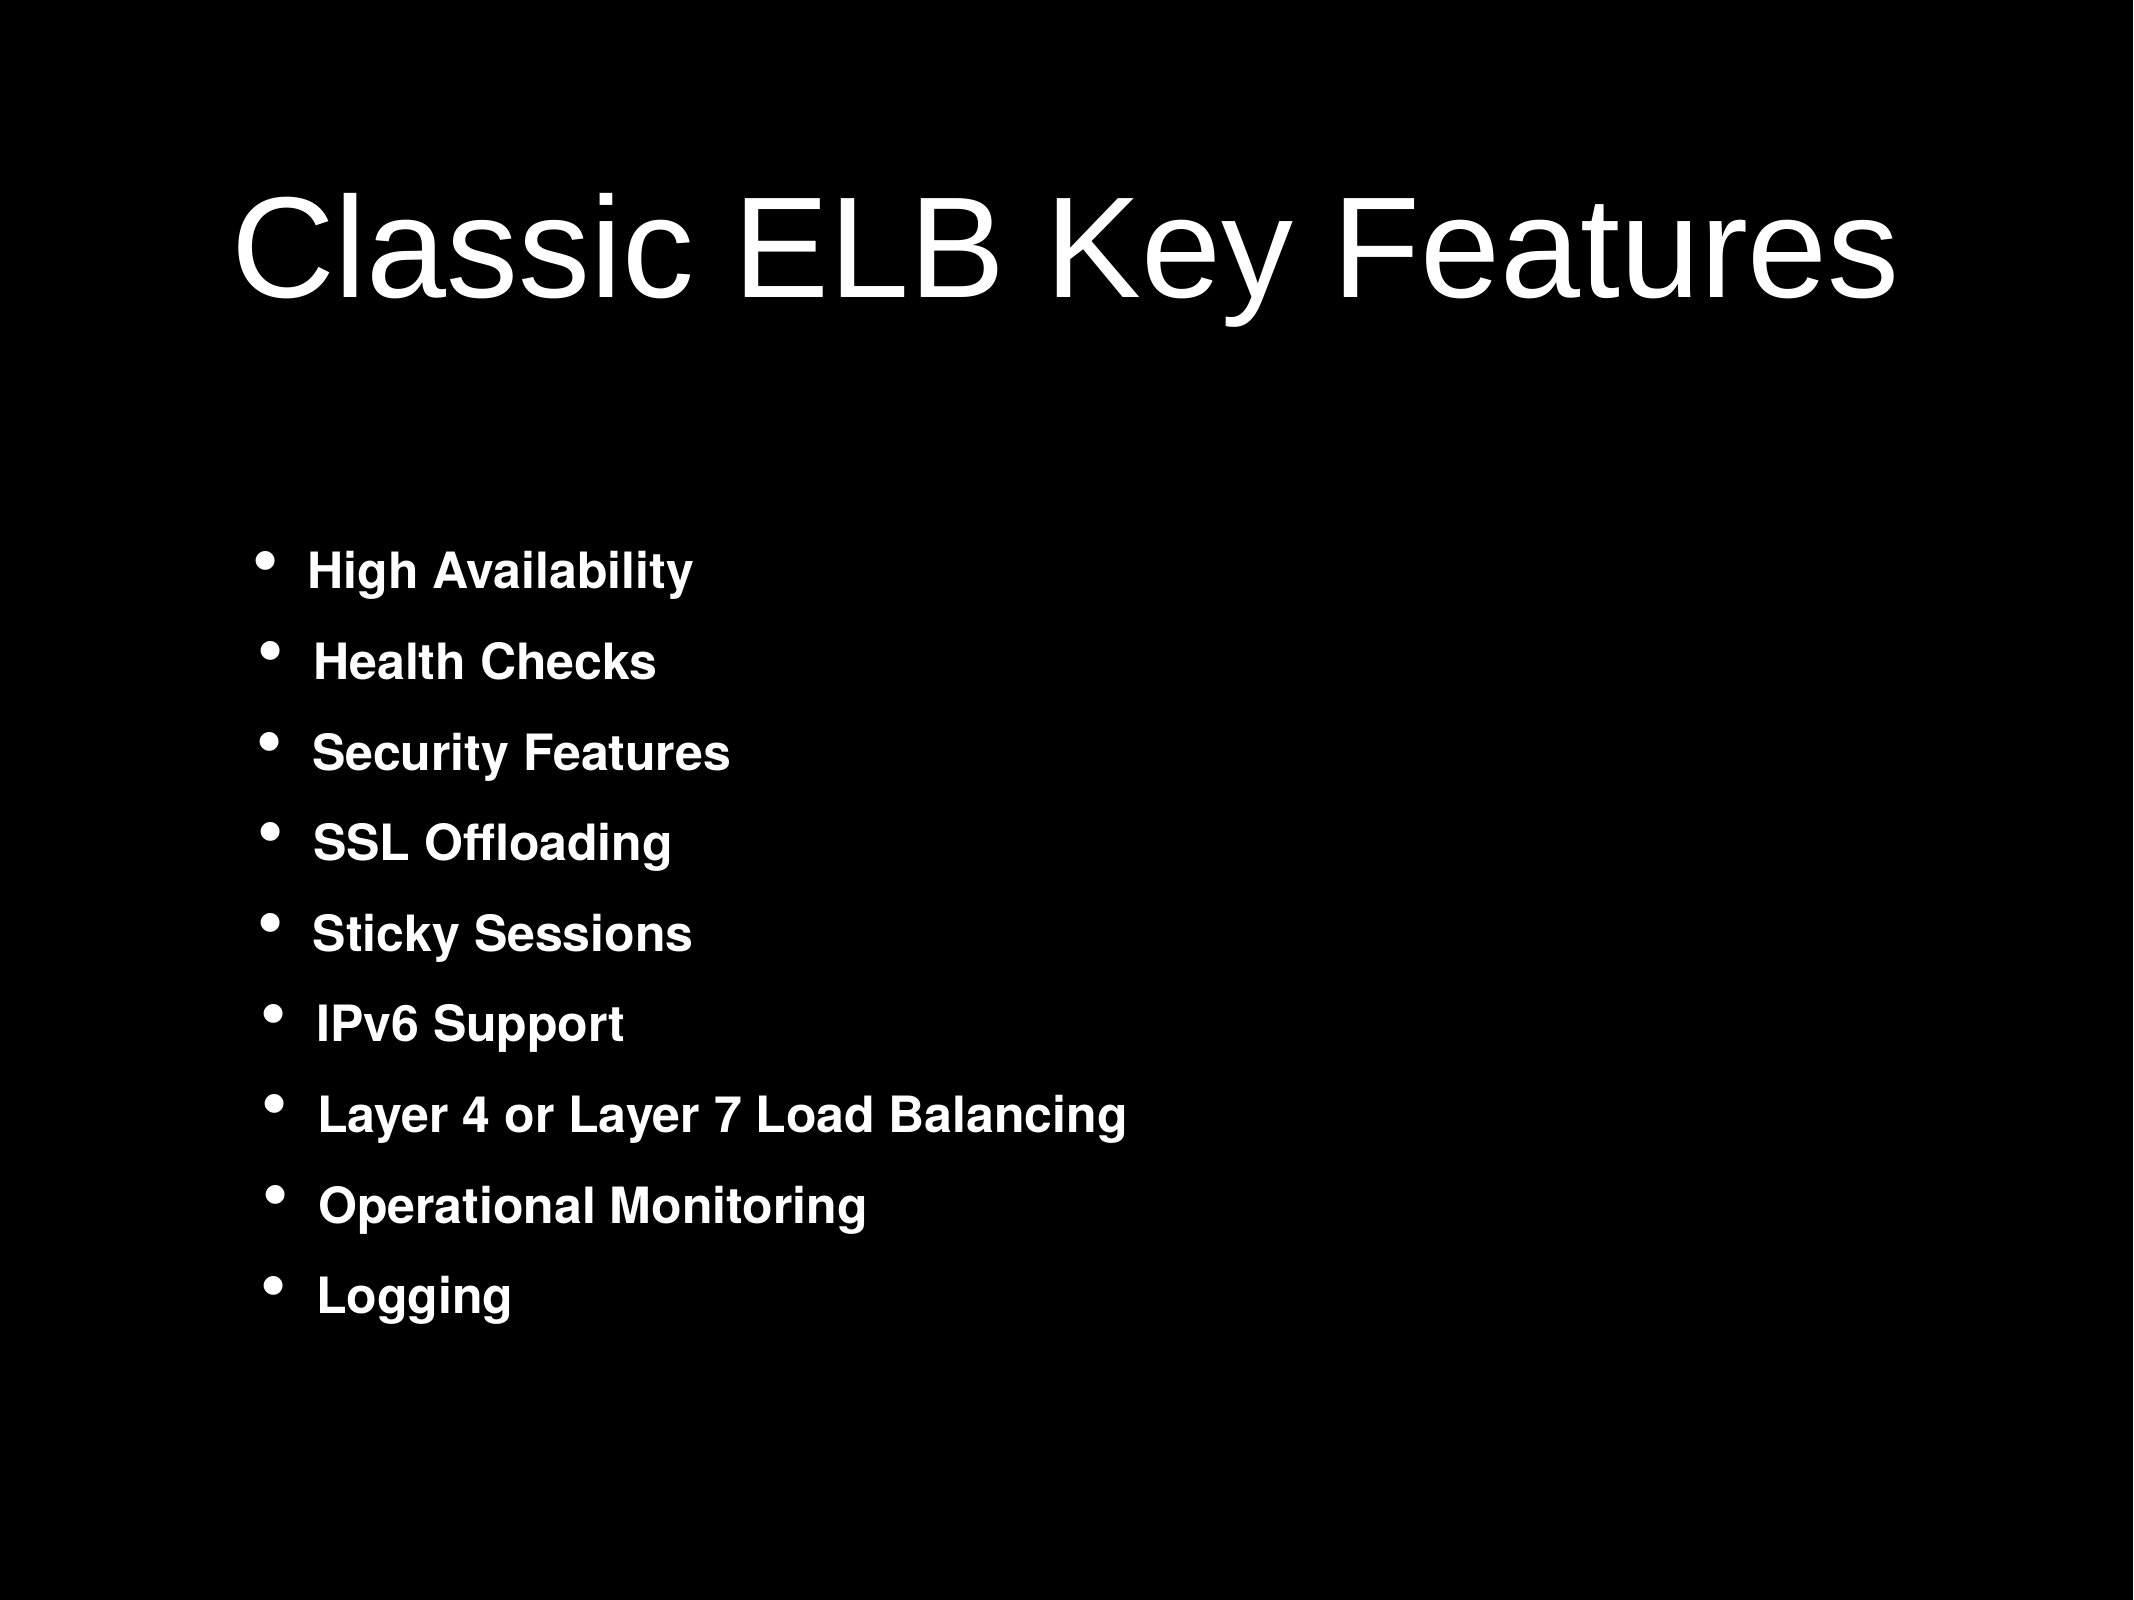

Classic ELB Key Features
High Availability
Health Checks
Security Features
SSL Offloading
Sticky Sessions
IPv6 Support
Layer 4 or Layer 7 Load Balancing
Operational Monitoring
Logging